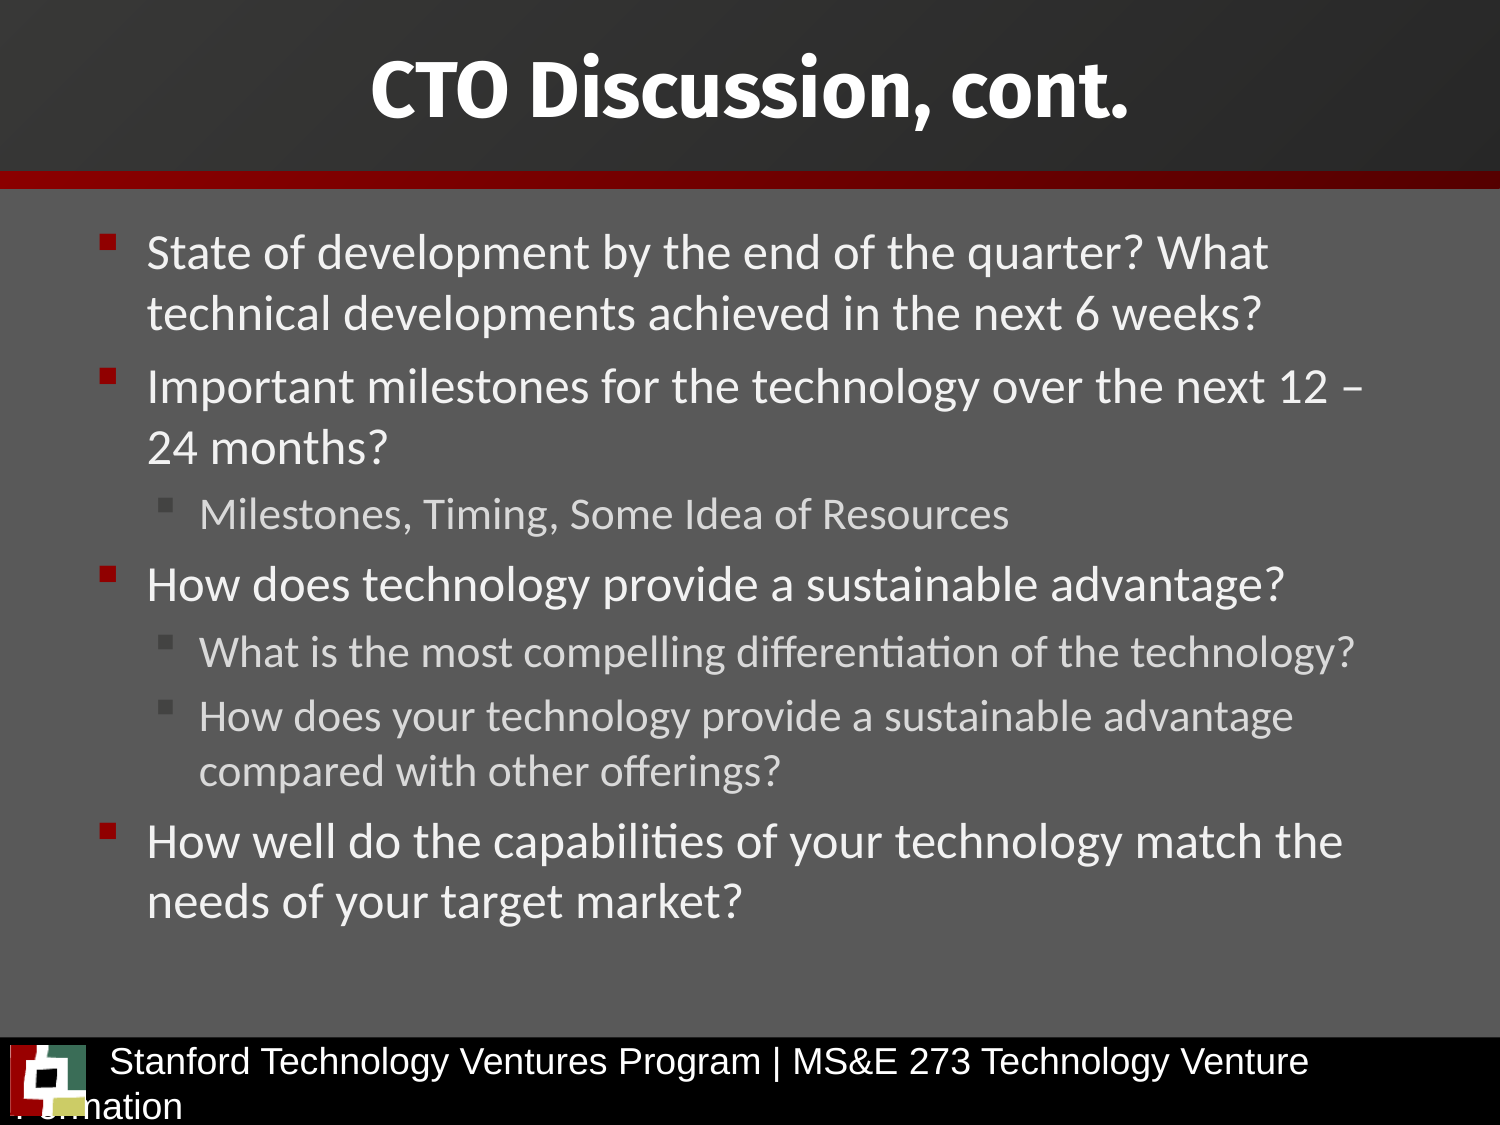

# CTO Discussion, cont.
State of development by the end of the quarter? What technical developments achieved in the next 6 weeks?
Important milestones for the technology over the next 12 – 24 months?
Milestones, Timing, Some Idea of Resources
How does technology provide a sustainable advantage?
What is the most compelling differentiation of the technology?
How does your technology provide a sustainable advantage compared with other offerings?
How well do the capabilities of your technology match the needs of your target market?